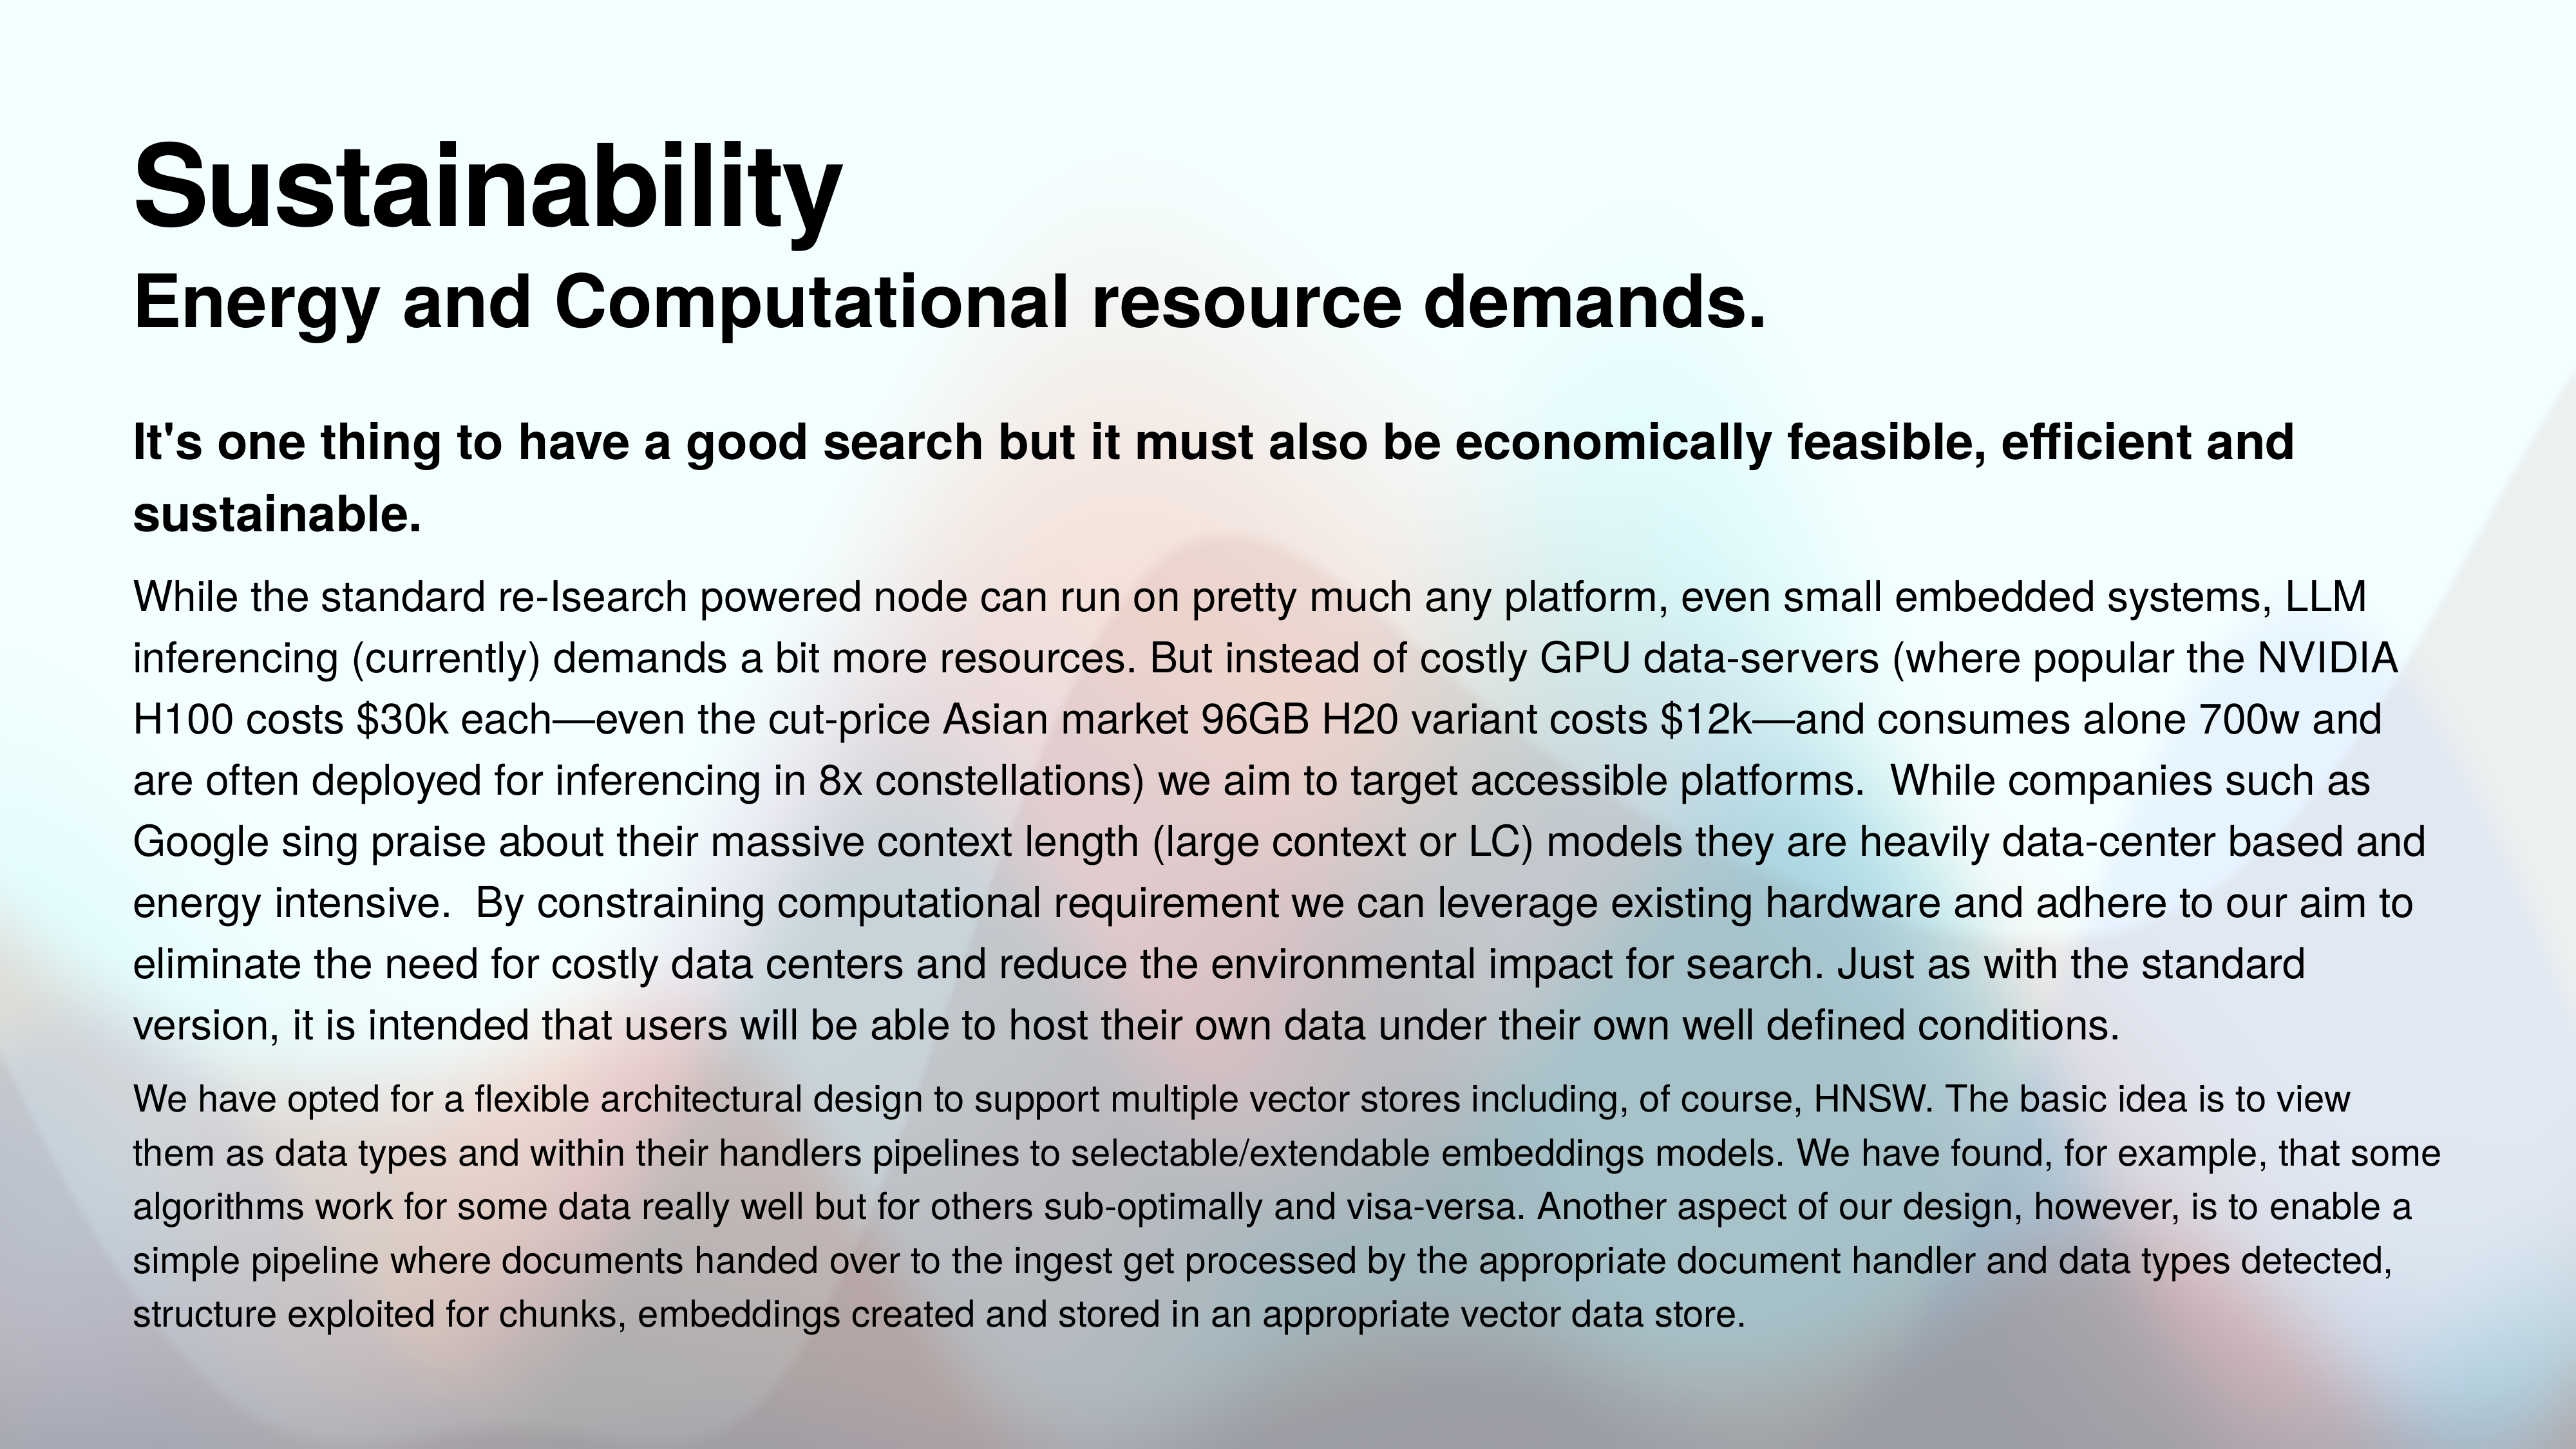

# Sustainability
Energy and Computational resource demands.
It's one thing to have a good search but it must also be economically feasible, efficient and sustainable.
While the standard re-Isearch powered node can run on pretty much any platform, even small embedded systems, LLM inferencing (currently) demands a bit more resources. But instead of costly GPU data-servers (where popular the NVIDIA H100 costs $30k each—even the cut-price Asian market 96GB H20 variant costs $12k—and consumes alone 700w and are often deployed for inferencing in 8x constellations) we aim to target accessible platforms.  While companies such as Google sing praise about their massive context length (large context or LC) models they are heavily data-center based and energy intensive.  By constraining computational requirement we can leverage existing hardware and adhere to our aim to eliminate the need for costly data centers and reduce the environmental impact for search. Just as with the standard version, it is intended that users will be able to host their own data under their own well defined conditions.
We have opted for a flexible architectural design to support multiple vector stores including, of course, HNSW. The basic idea is to view them as data types and within their handlers pipelines to selectable/extendable embeddings models. We have found, for example, that some algorithms work for some data really well but for others sub-optimally and visa-versa. Another aspect of our design, however, is to enable a simple pipeline where documents handed over to the ingest get processed by the appropriate document handler and data types detected, structure exploited for chunks, embeddings created and stored in an appropriate vector data store.